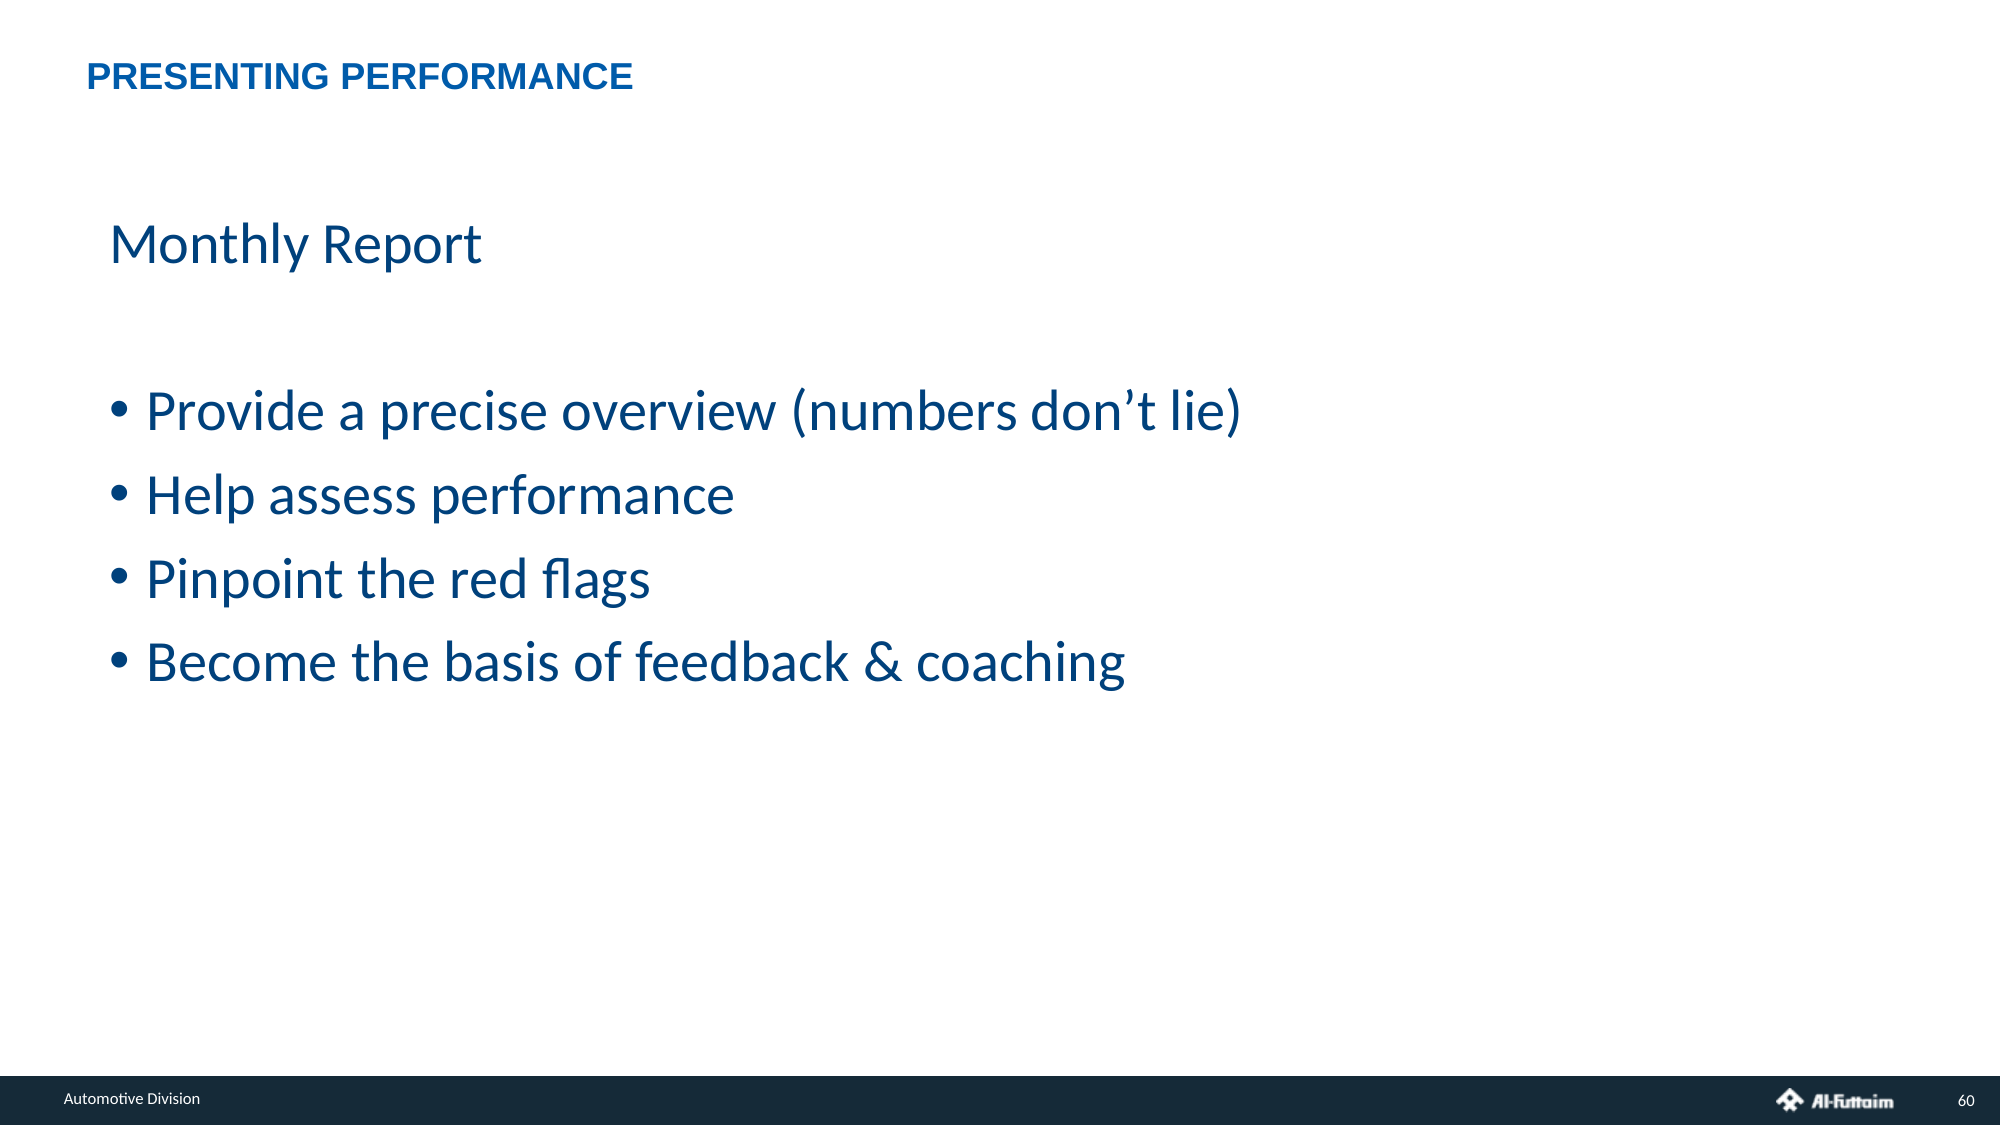

PRESENTING PERFORMANCE
Monthly Report

Provide a precise overview (numbers don’t lie)
Help assess performance
Pinpoint the red flags
Become the basis of feedback & coaching